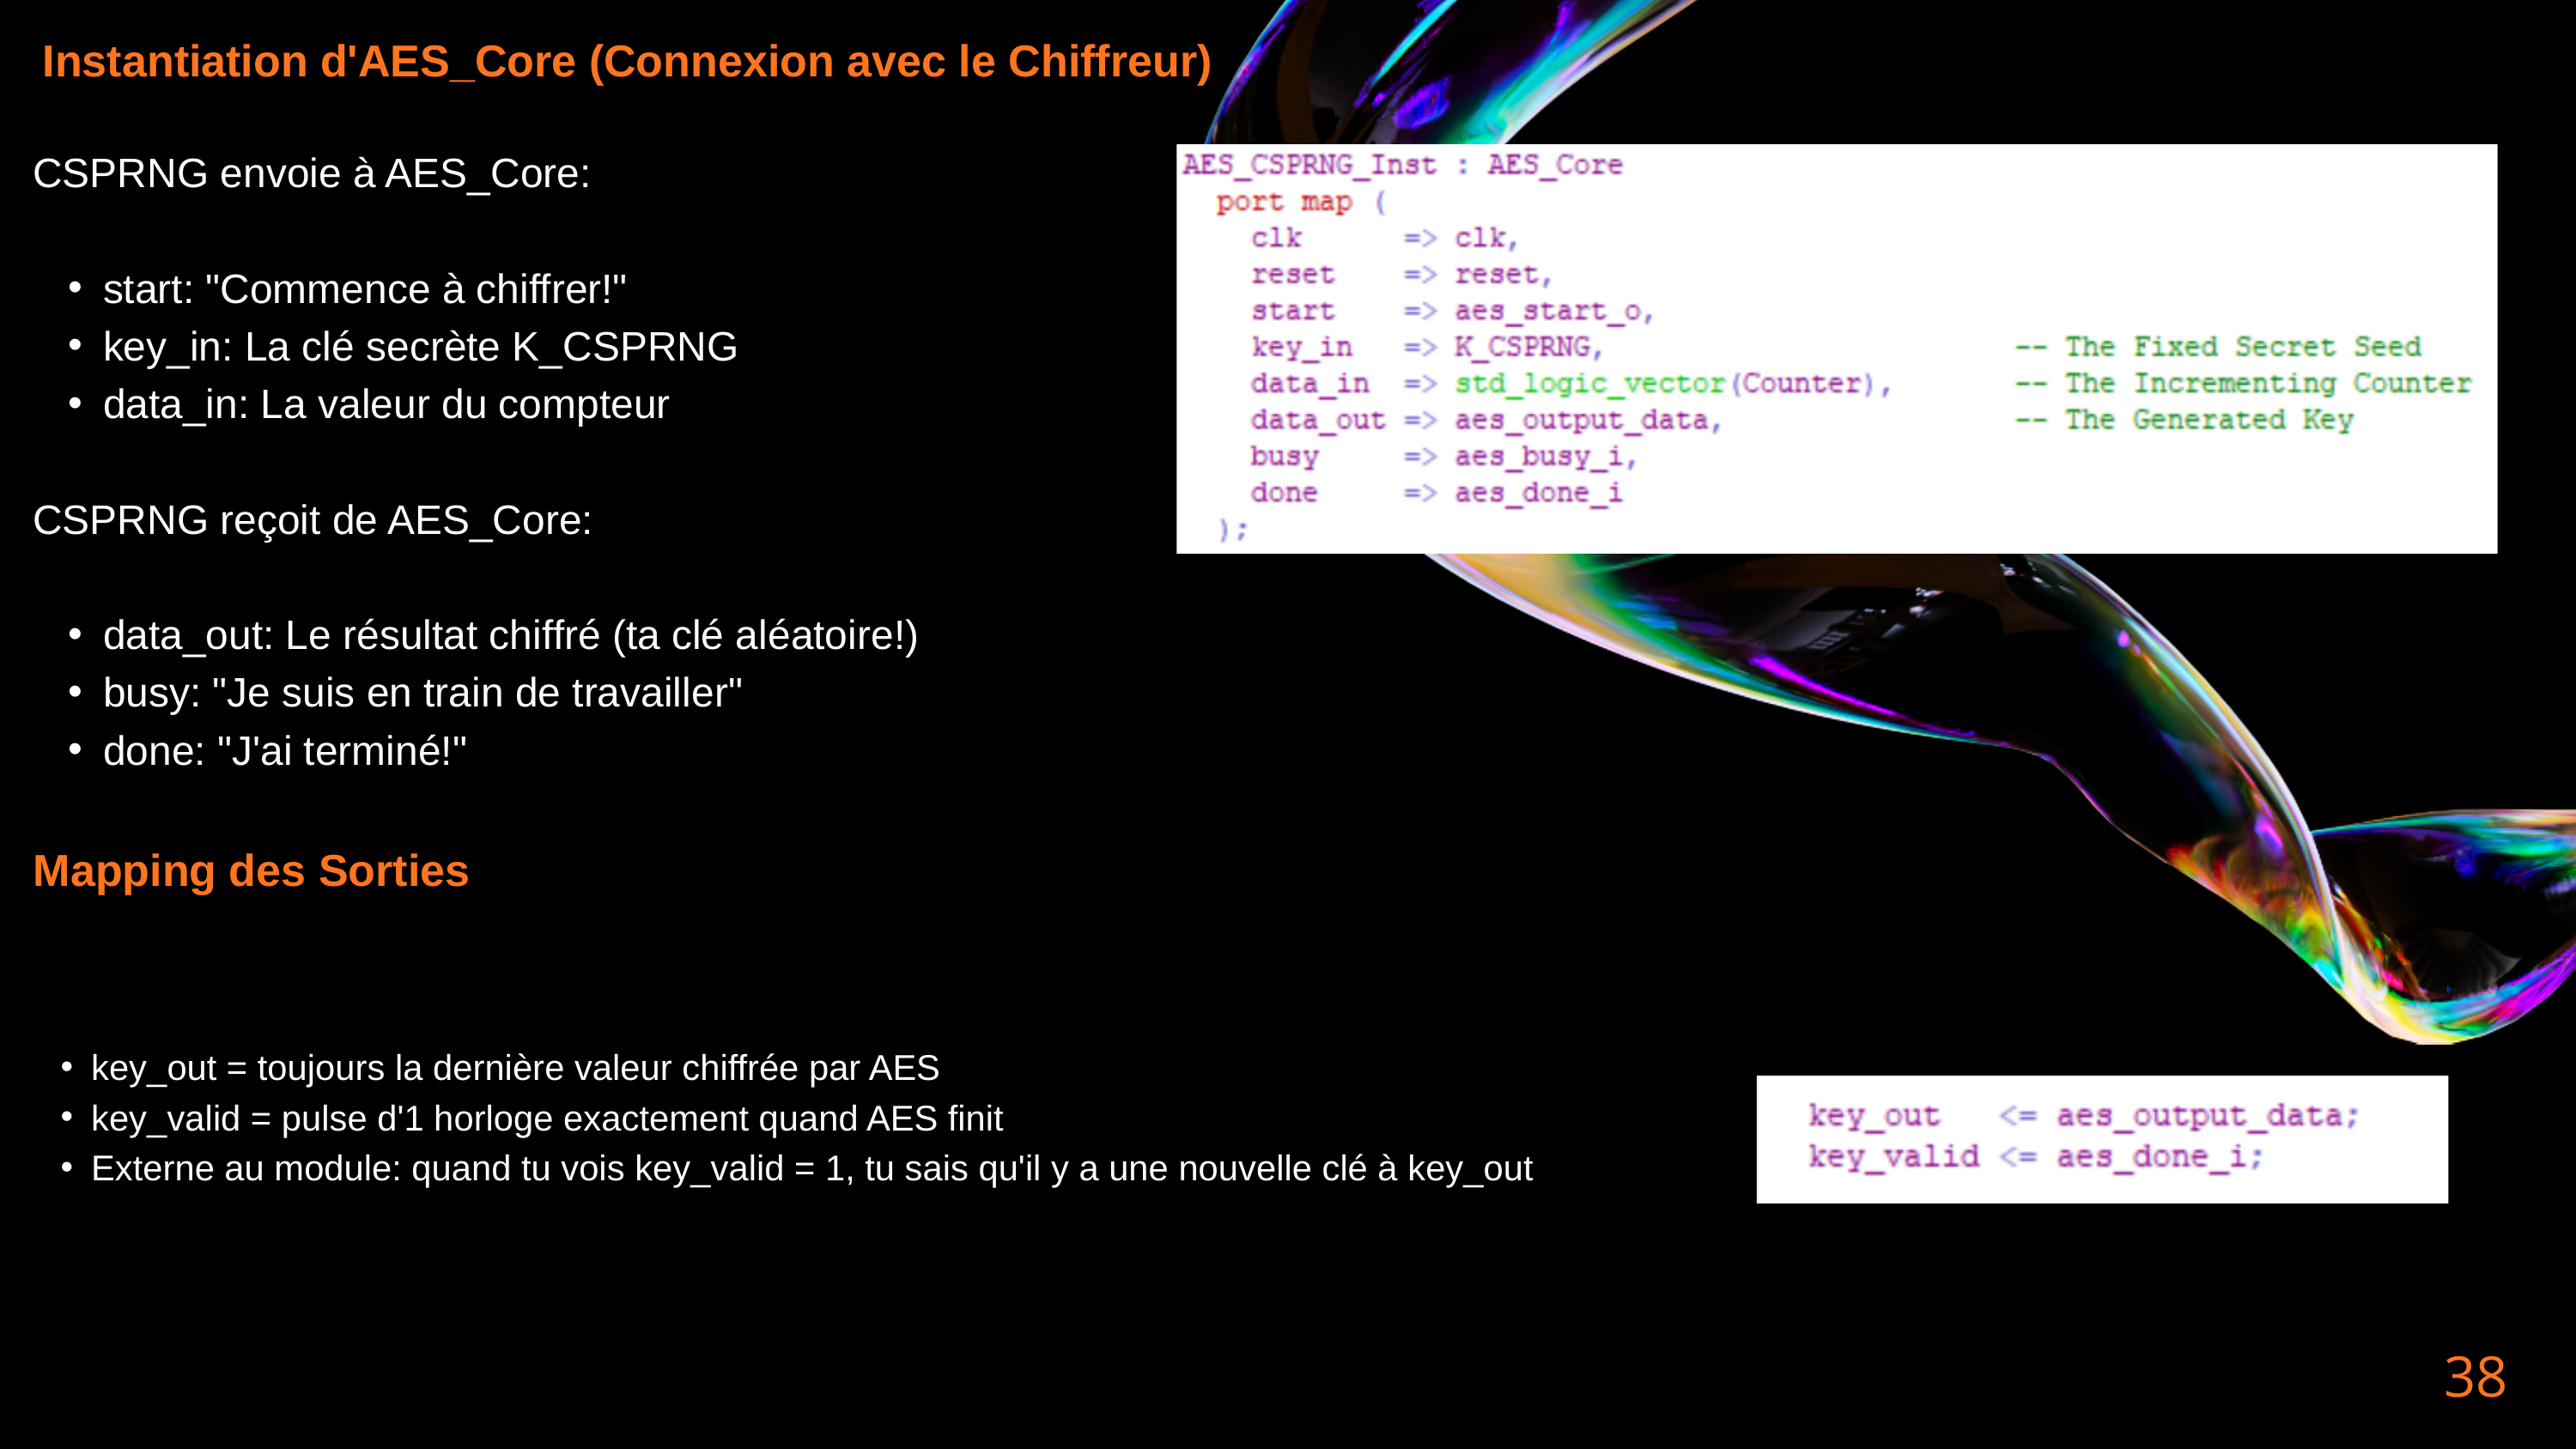

Instantiation d'AES_Core (Connexion avec le Chiffreur)

CSPRNG envoie à AES_Core:

start: "Commence à chiffrer!"
key_in: La clé secrète K_CSPRNG
data_in: La valeur du compteur

CSPRNG reçoit de AES_Core:

data_out: Le résultat chiffré (ta clé aléatoire!)
busy: "Je suis en train de travailler"
done: "J'ai terminé!"

Mapping des Sorties
key_out = toujours la dernière valeur chiffrée par AES
key_valid = pulse d'1 horloge exactement quand AES finit
Externe au module: quand tu vois key_valid = 1, tu sais qu'il y a une nouvelle clé à key_out

38